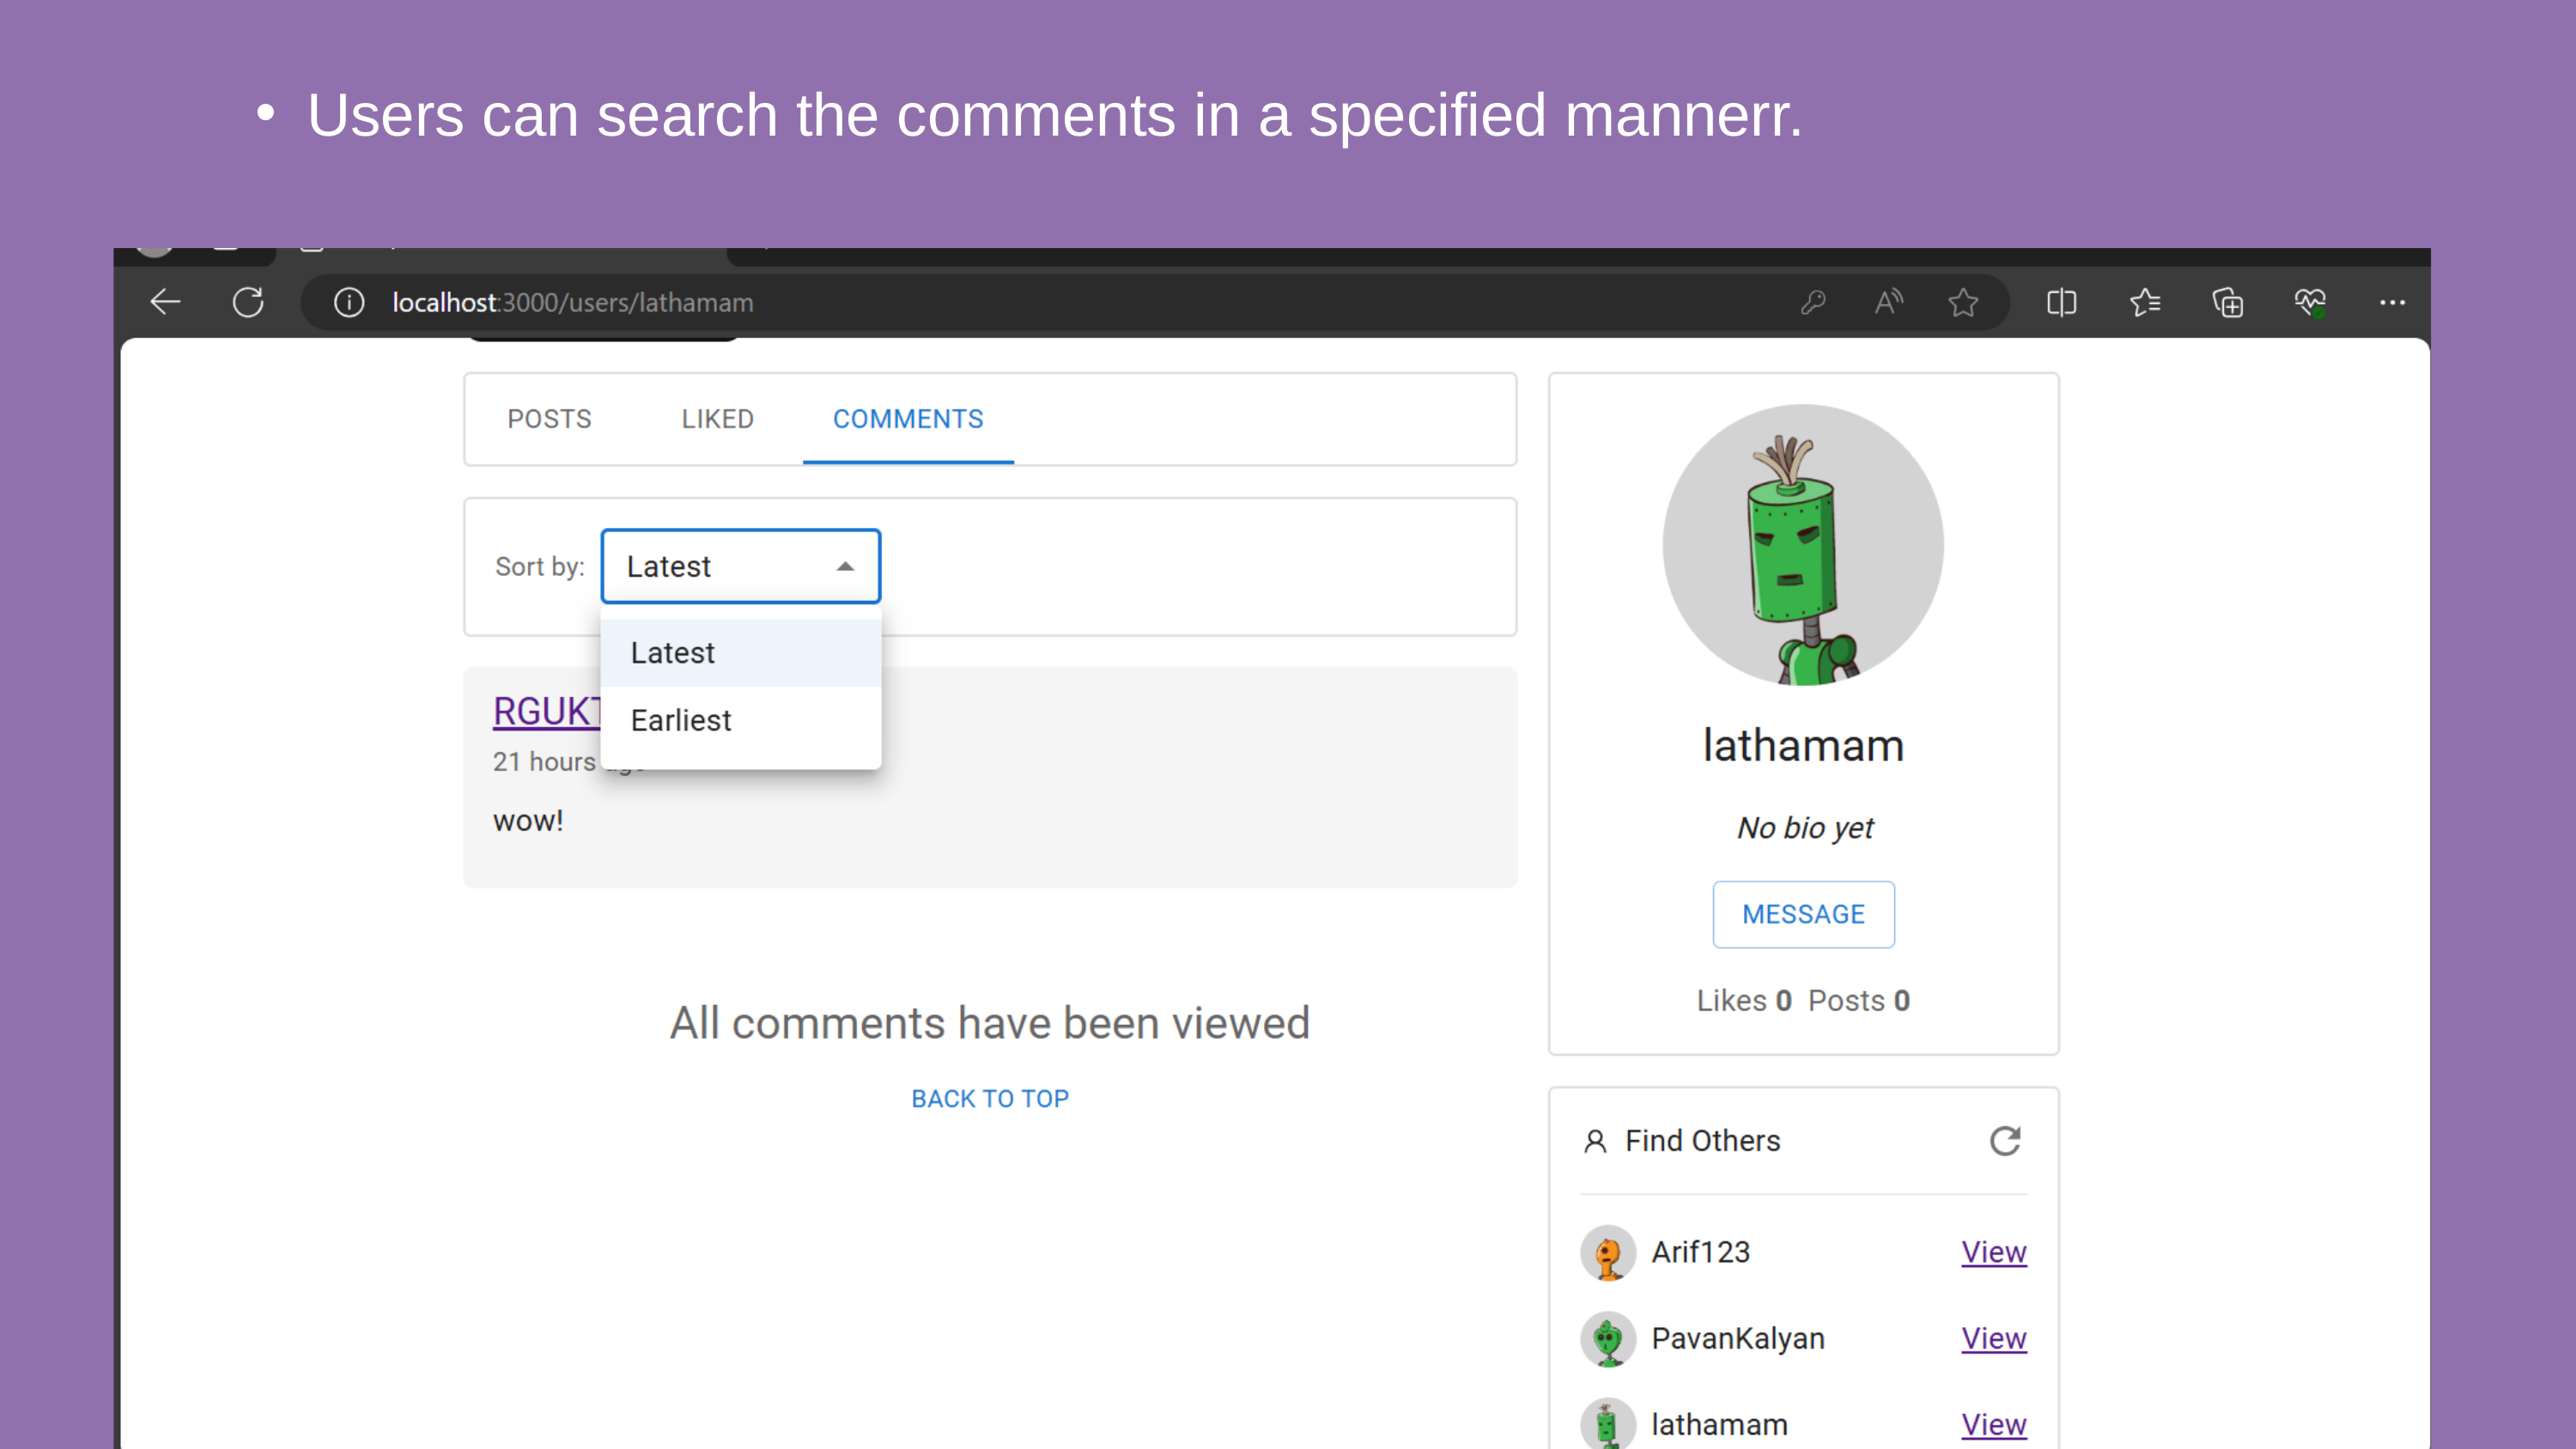

Users can search the comments in a specified mannerr.